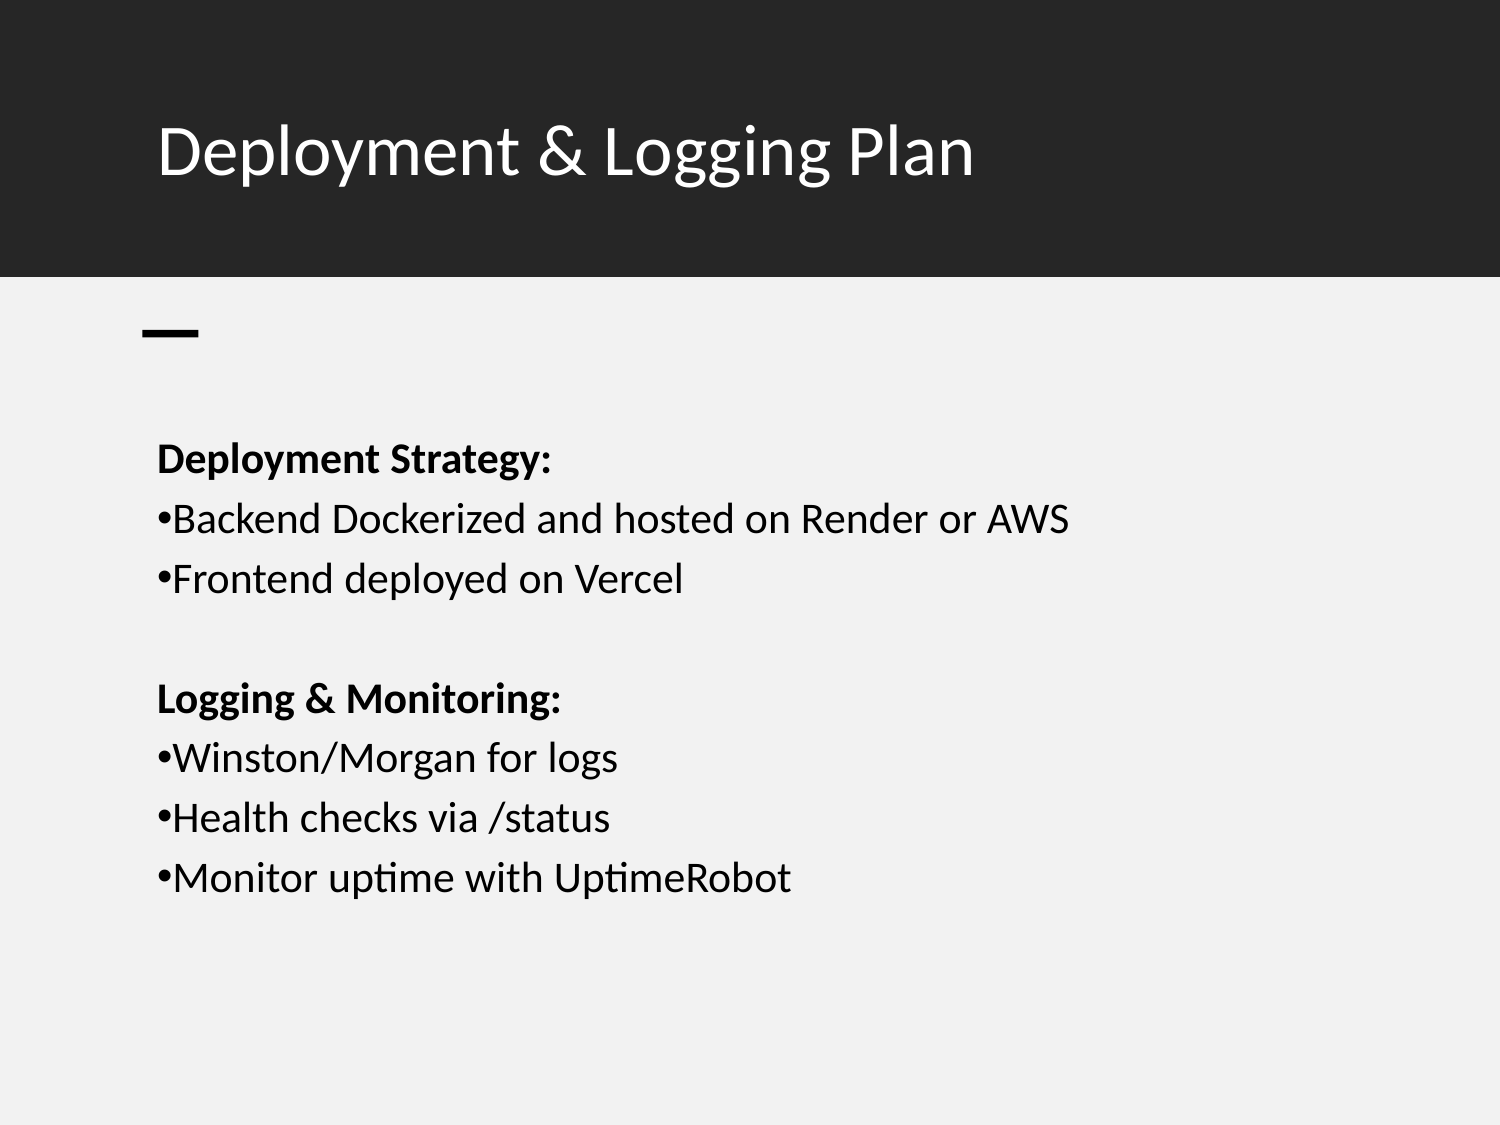

# Deployment & Logging Plan

Deployment Strategy:
Backend Dockerized and hosted on Render or AWS
Frontend deployed on Vercel

Logging & Monitoring:
Winston/Morgan for logs
Health checks via /status
Monitor uptime with UptimeRobot